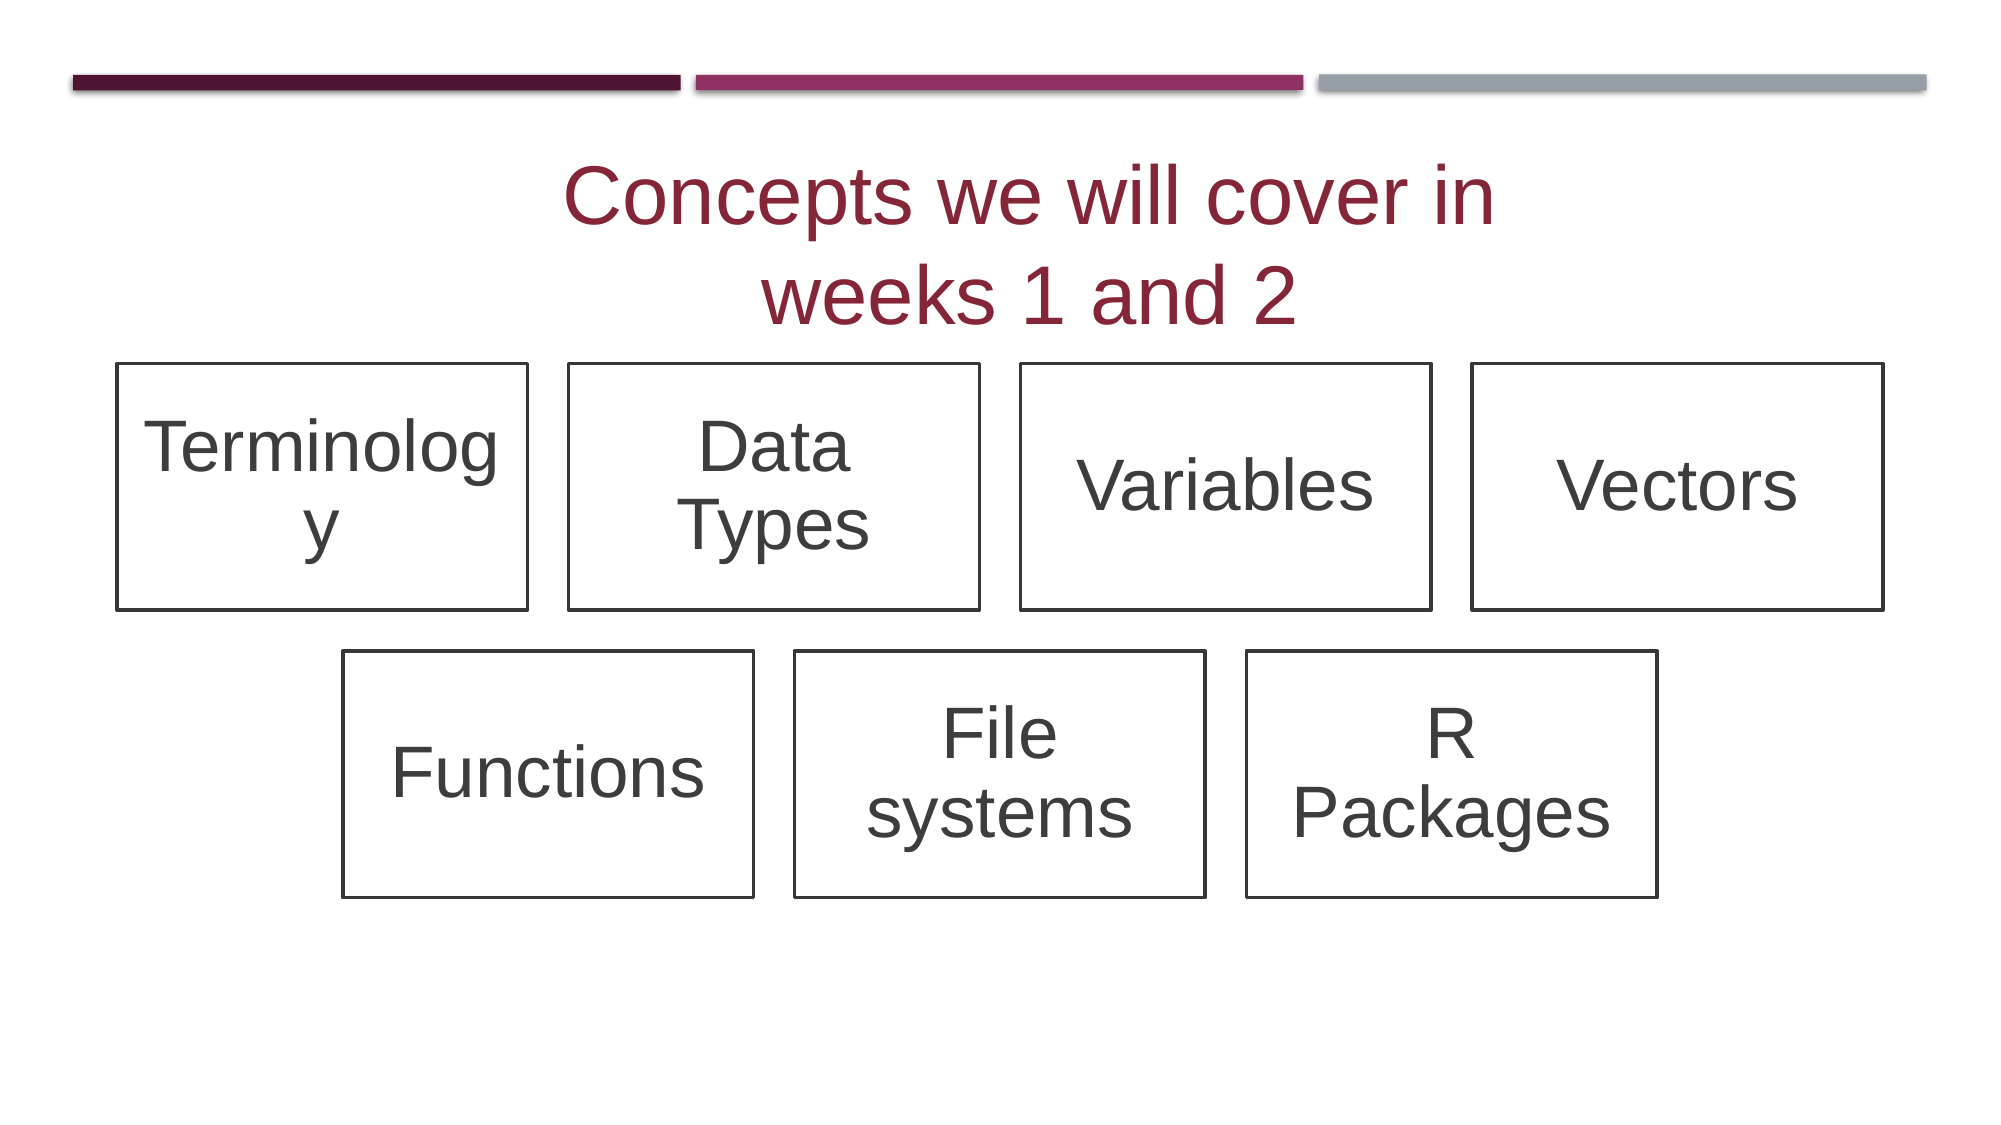

Concepts we will cover in weeks 1 and 2
Terminology
Data Types
Variables
Vectors
Functions
File systems
R Packages